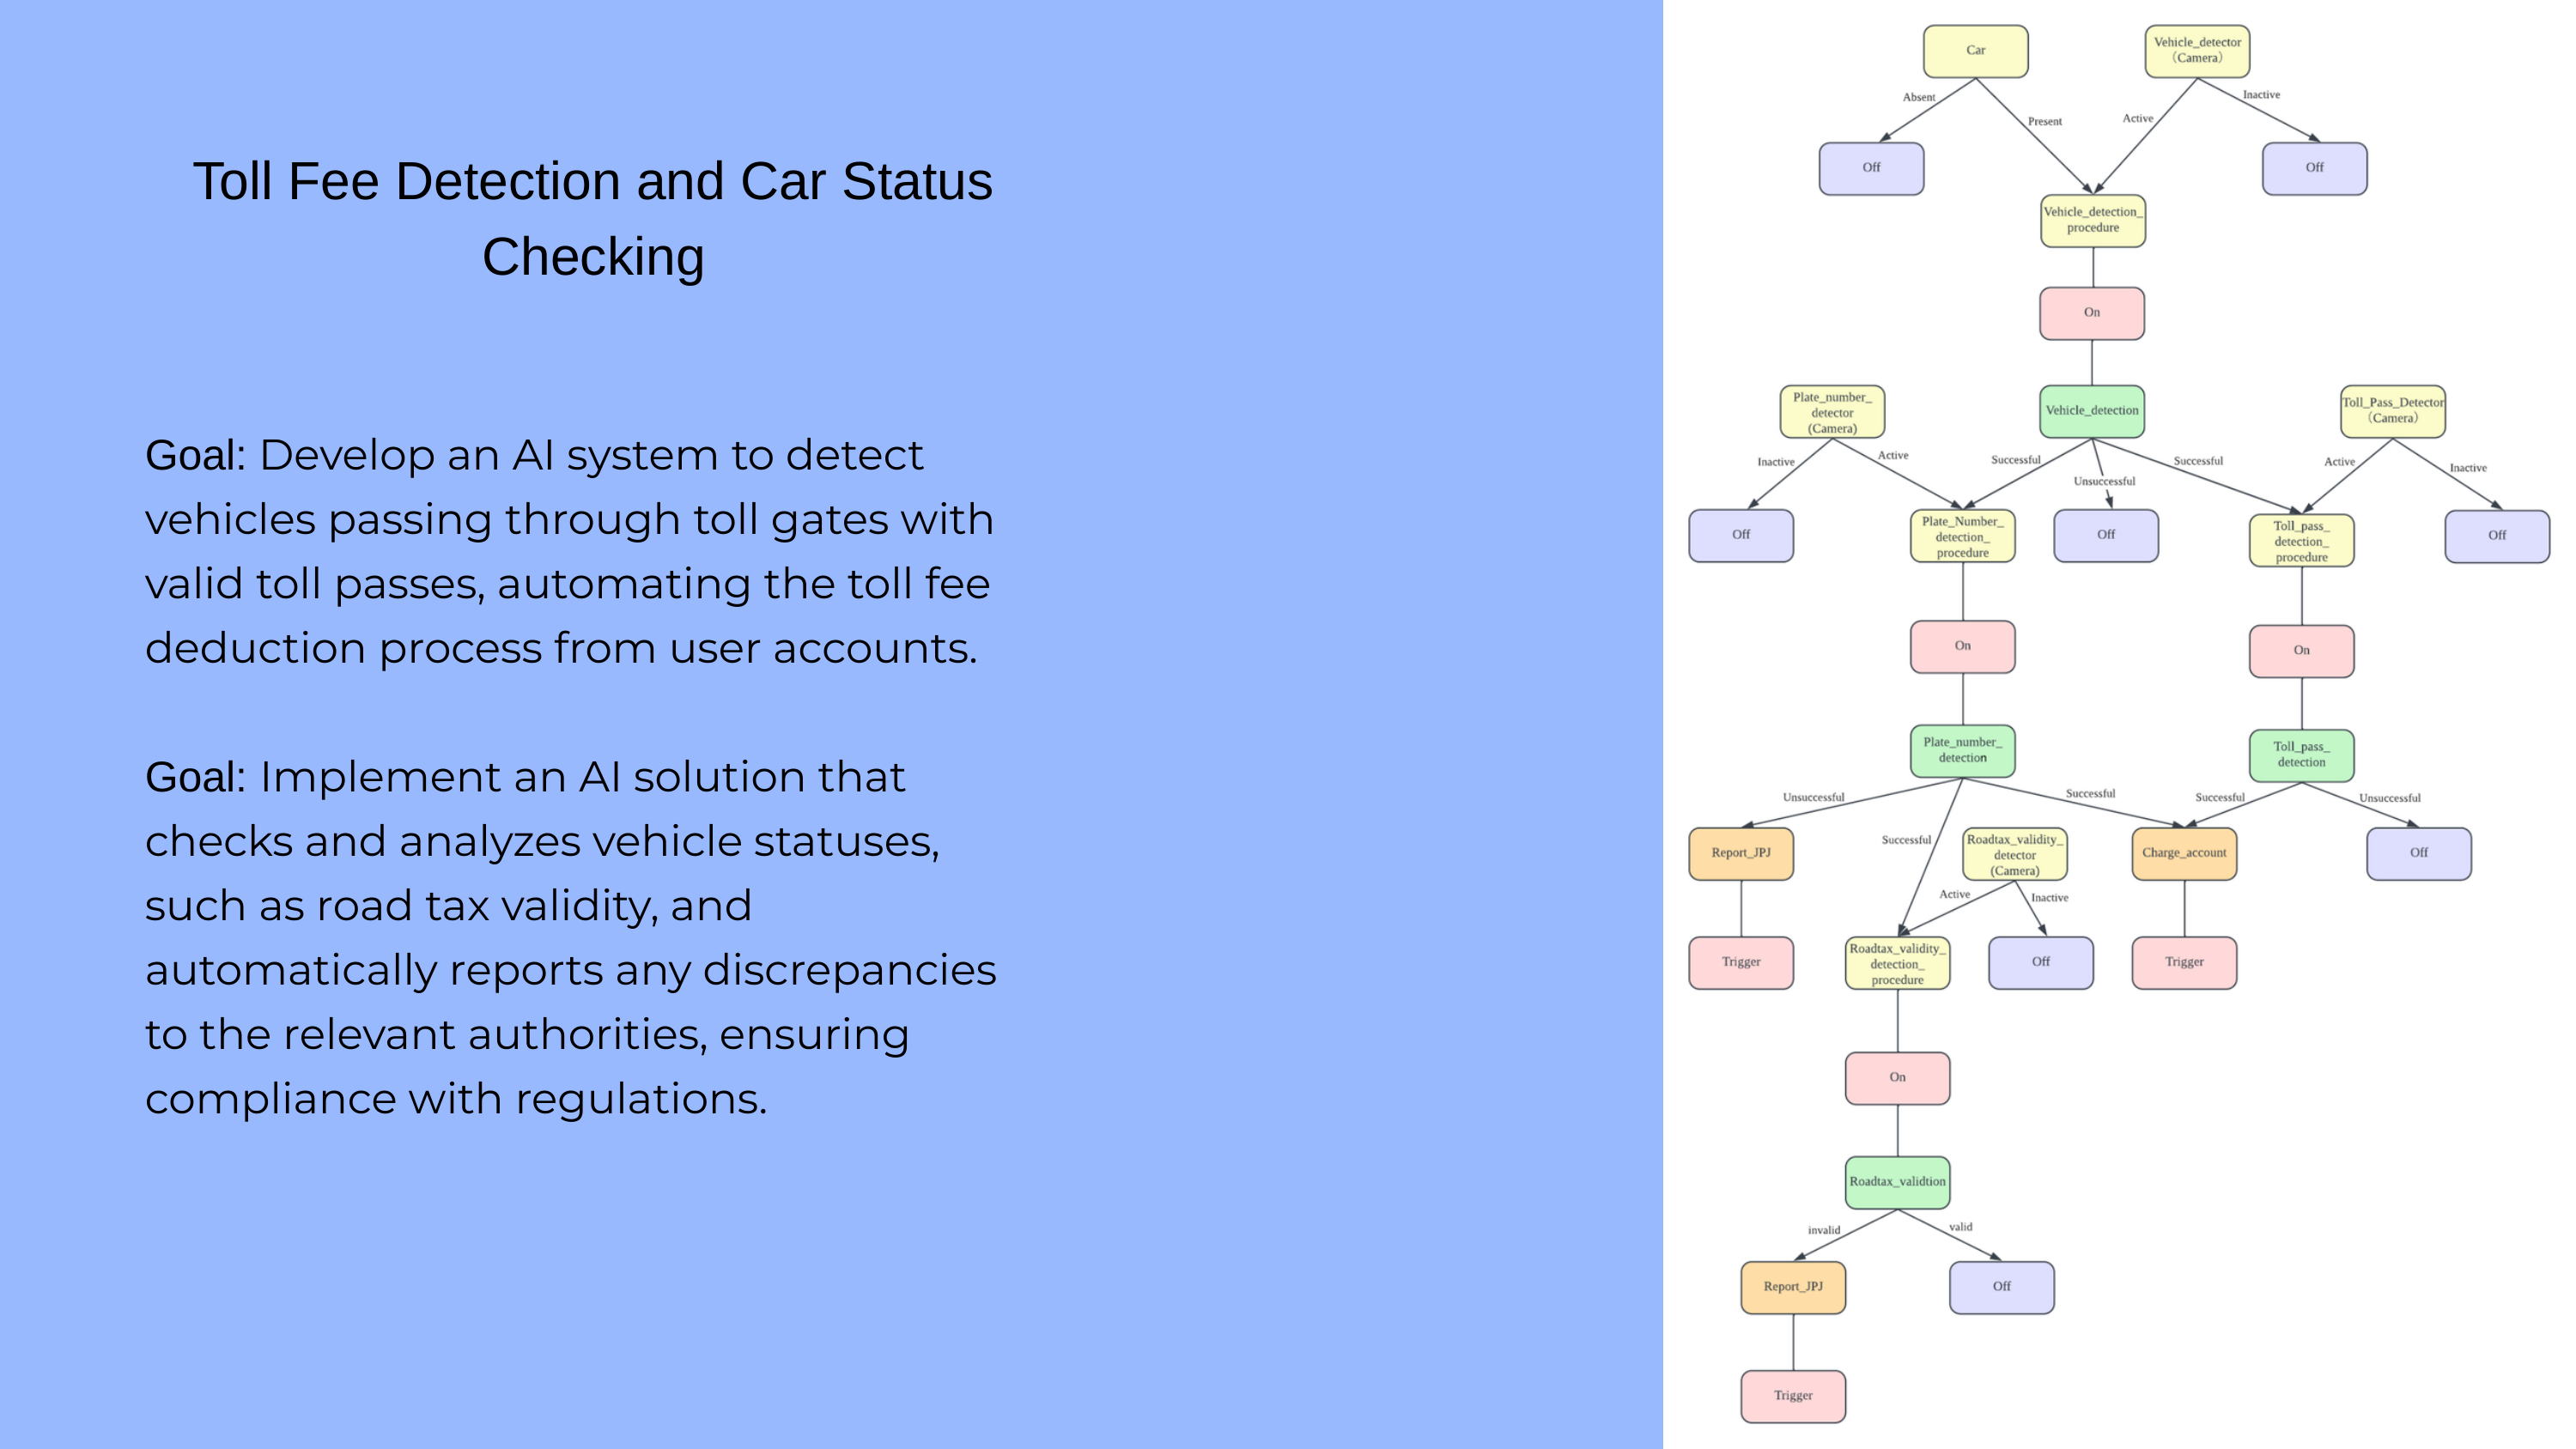

Toll Fee Detection and Car Status Checking
Goal: Develop an AI system to detect vehicles passing through toll gates with valid toll passes, automating the toll fee deduction process from user accounts.

Goal: Implement an AI solution that checks and analyzes vehicle statuses, such as road tax validity, and automatically reports any discrepancies to the relevant authorities, ensuring compliance with regulations.